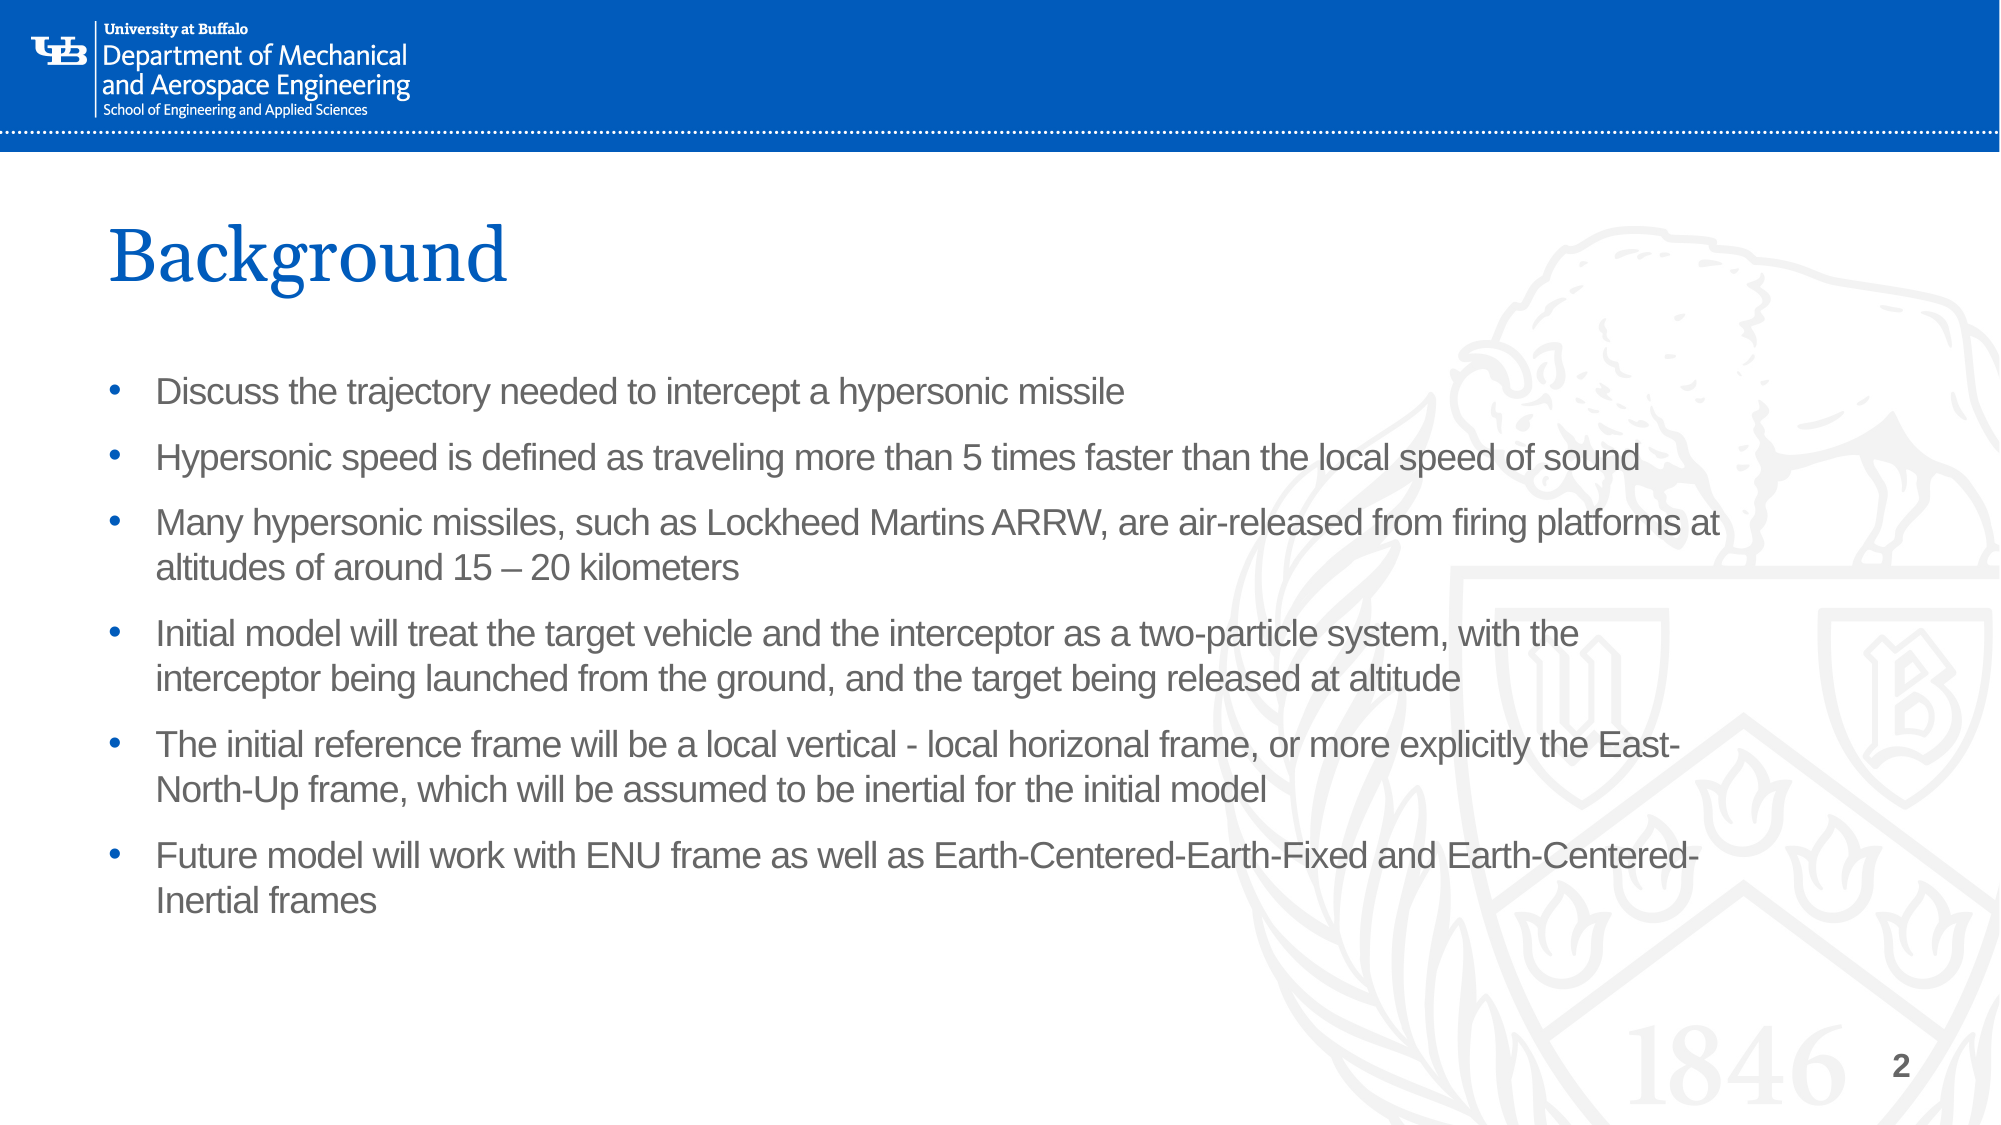

# Background
Discuss the trajectory needed to intercept a hypersonic missile
Hypersonic speed is defined as traveling more than 5 times faster than the local speed of sound
Many hypersonic missiles, such as Lockheed Martins ARRW, are air-released from firing platforms at altitudes of around 15 – 20 kilometers
Initial model will treat the target vehicle and the interceptor as a two-particle system, with the interceptor being launched from the ground, and the target being released at altitude
The initial reference frame will be a local vertical - local horizonal frame, or more explicitly the East-North-Up frame, which will be assumed to be inertial for the initial model
Future model will work with ENU frame as well as Earth-Centered-Earth-Fixed and Earth-Centered-Inertial frames